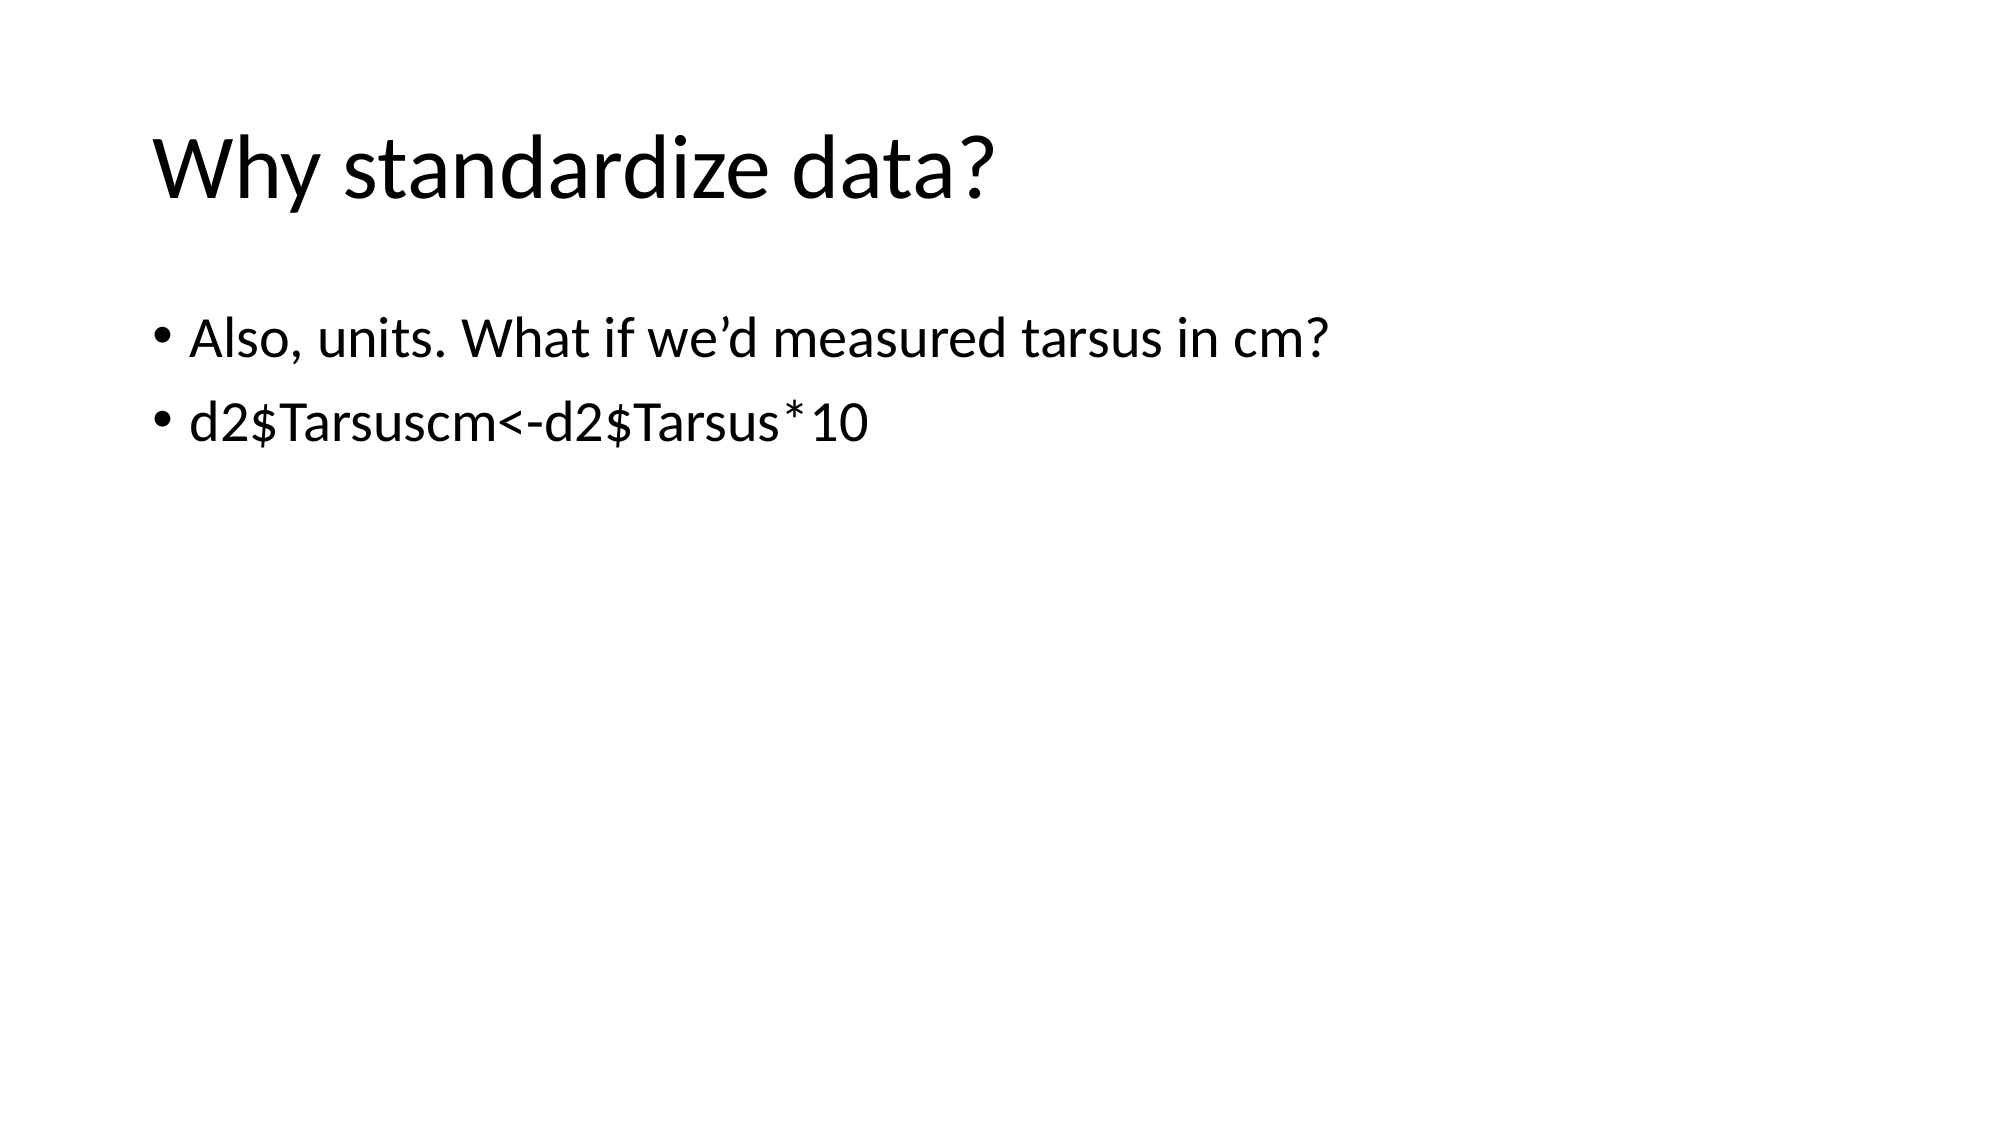

# Why standardize data?
Also, units. What if we’d measured tarsus in cm?
d2$Tarsuscm<-d2$Tarsus*10